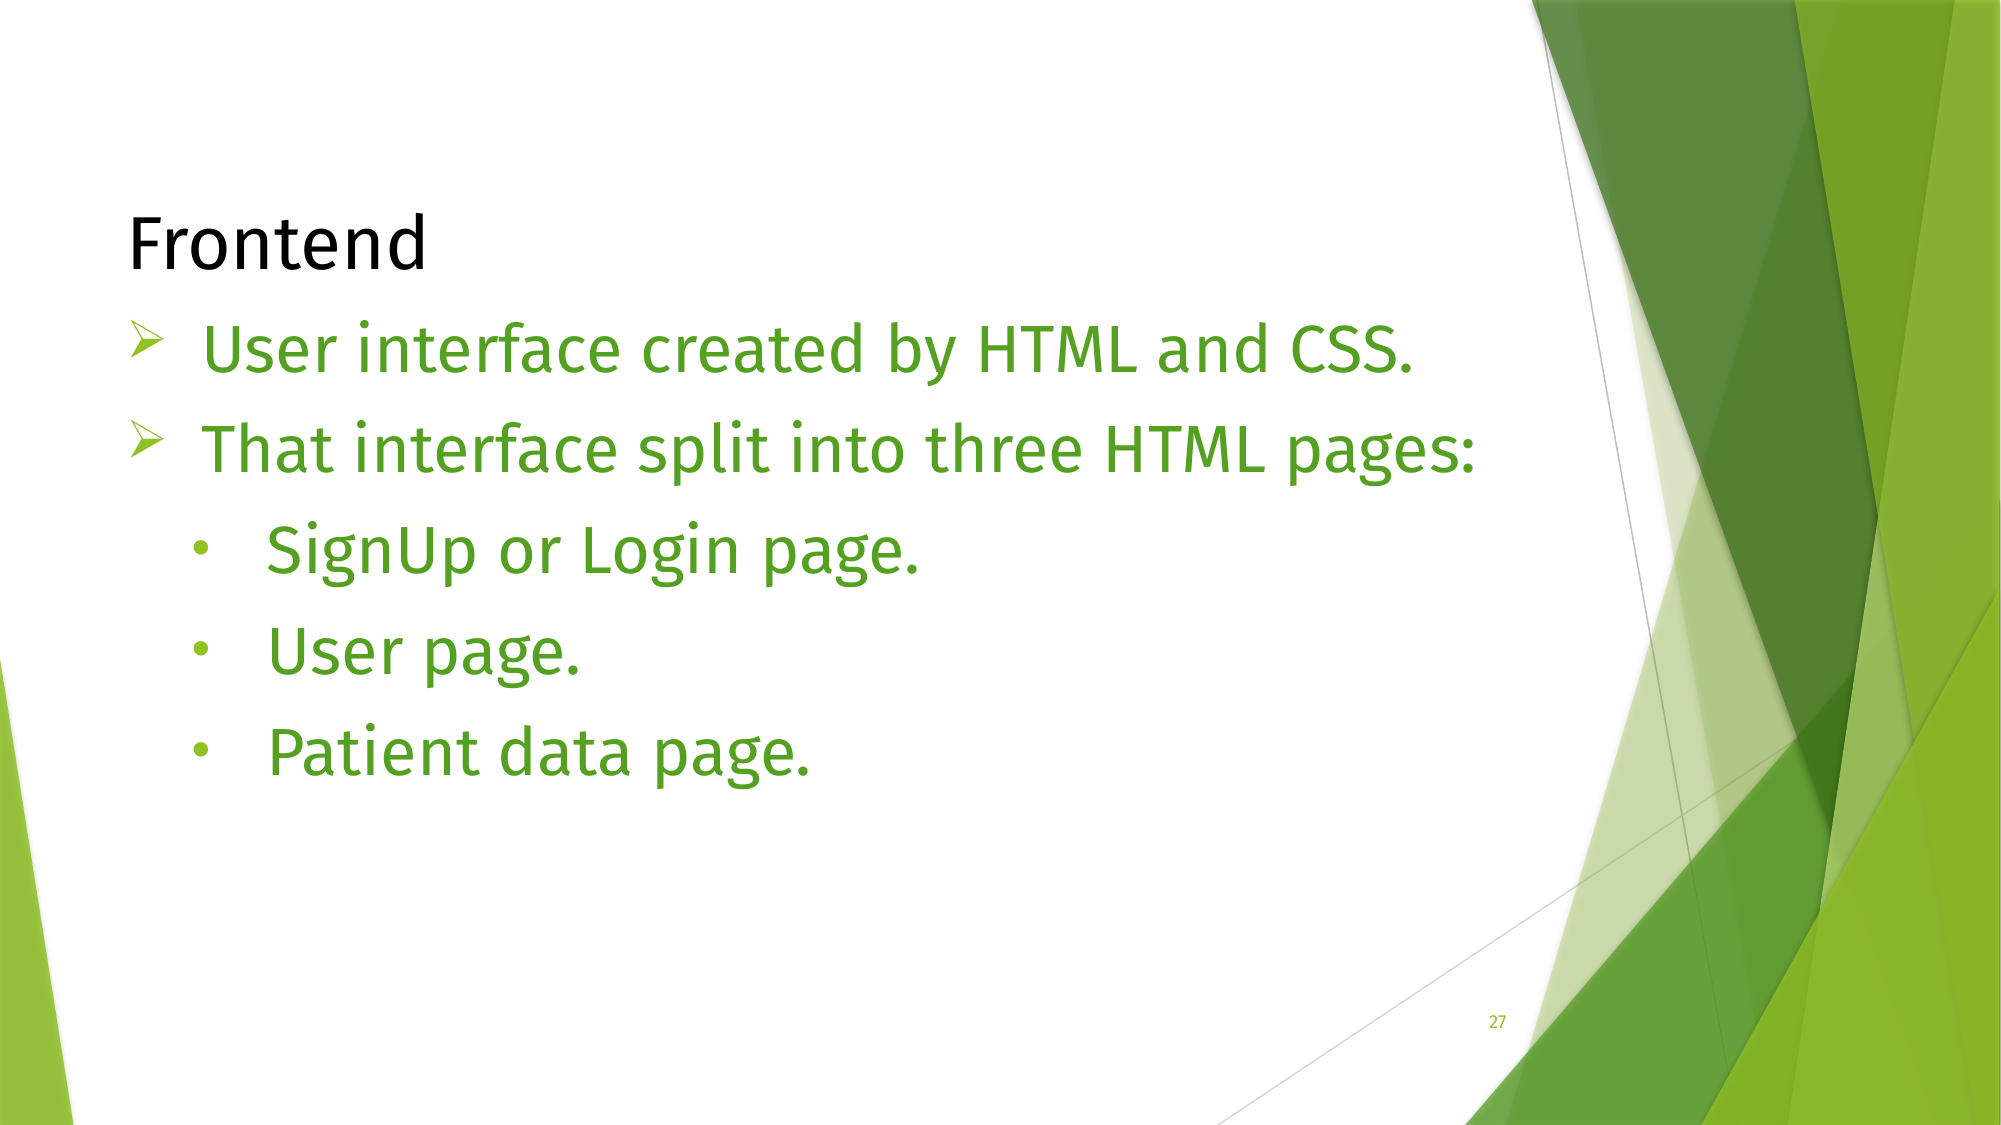

Frontend
User interface created by HTML and CSS.
That interface split into three HTML pages:
SignUp or Login page.
User page.
Patient data page.

27